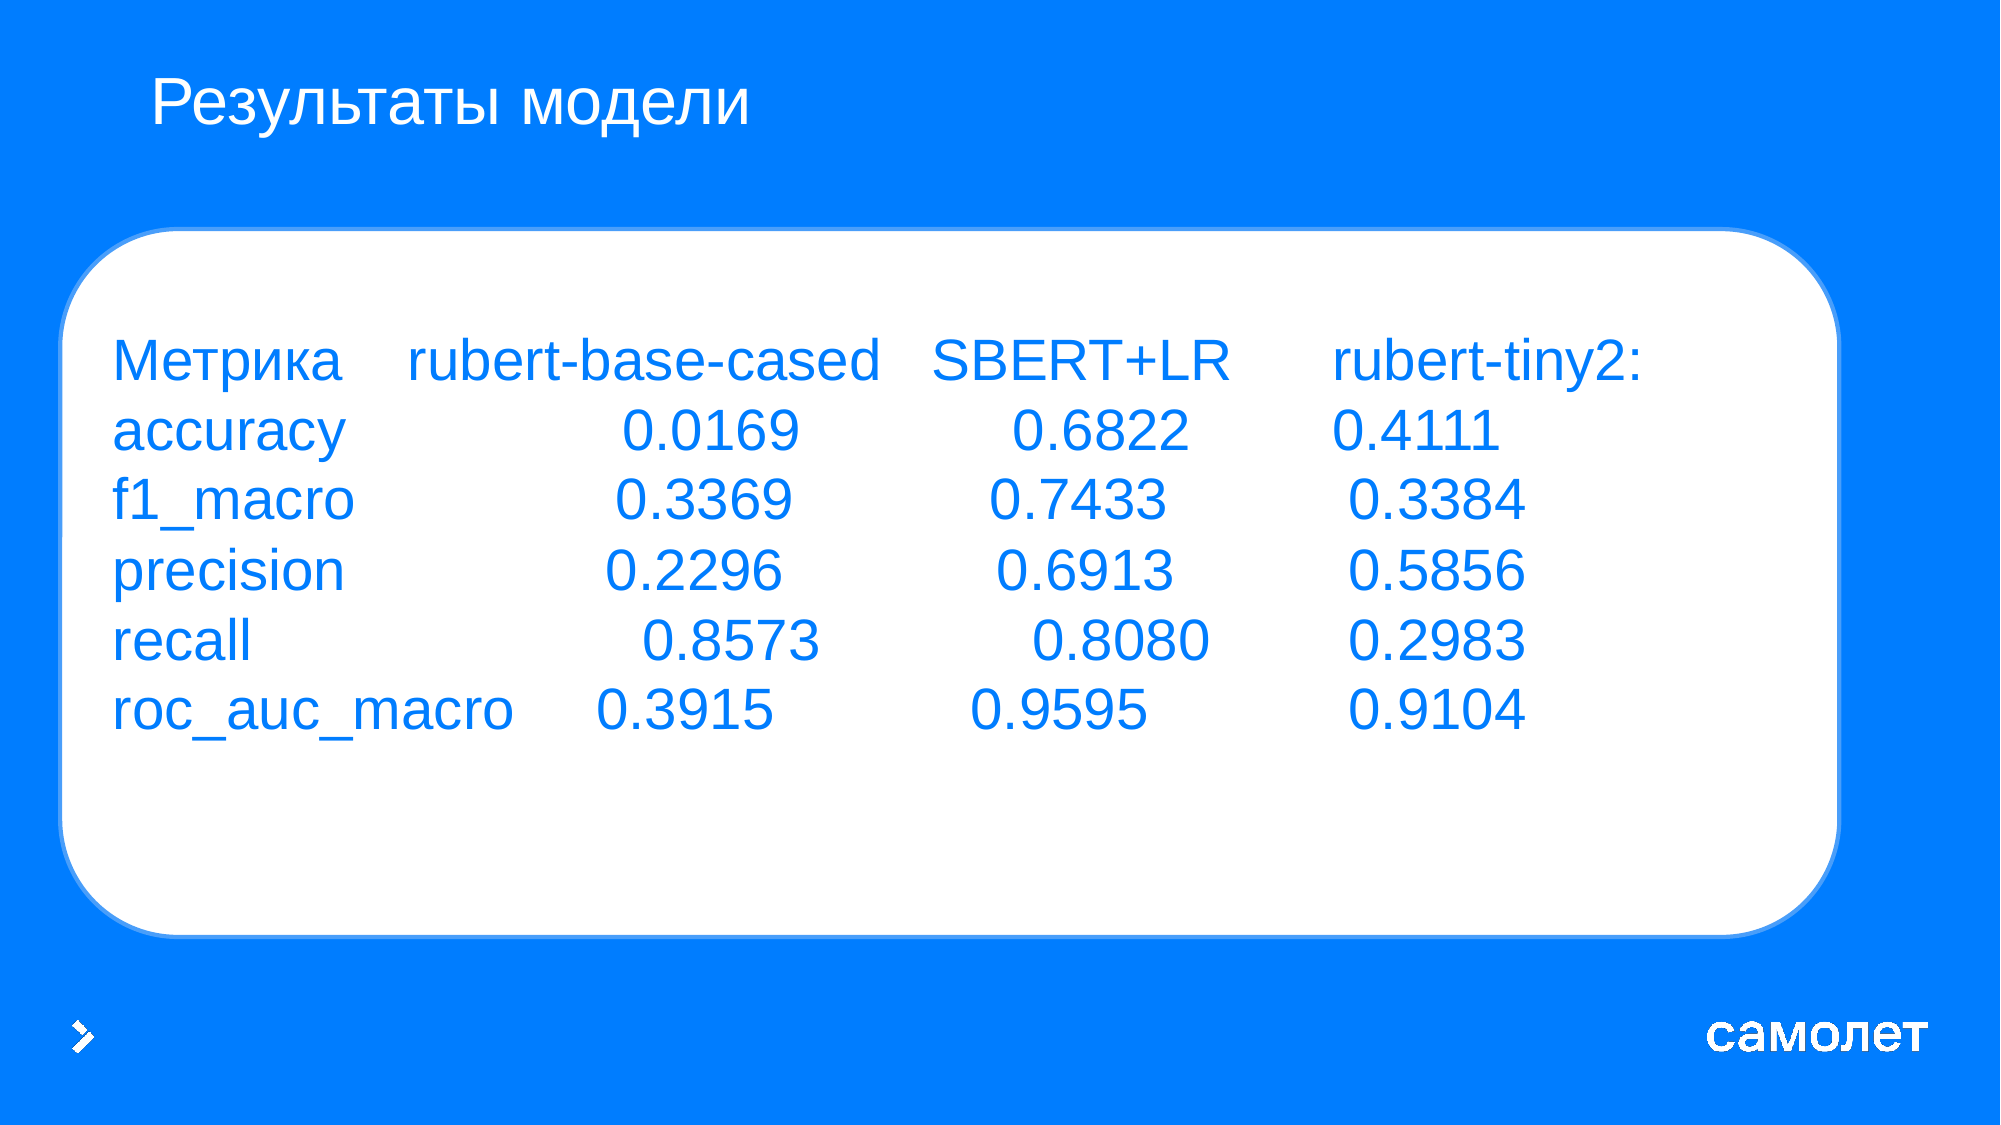

Результаты модели

Метрика    rubert-base-cased   SBERT+LR
accuracy                 0.0169             0.6822
f1_macro                0.3369            0.7433
precision                0.2296             0.6913
recall                        0.8573             0.8080
roc_auc_macro     0.3915            0.9595
rubert-tiny2:
0.4111
 0.3384
 0.5856
 0.2983
 0.9104